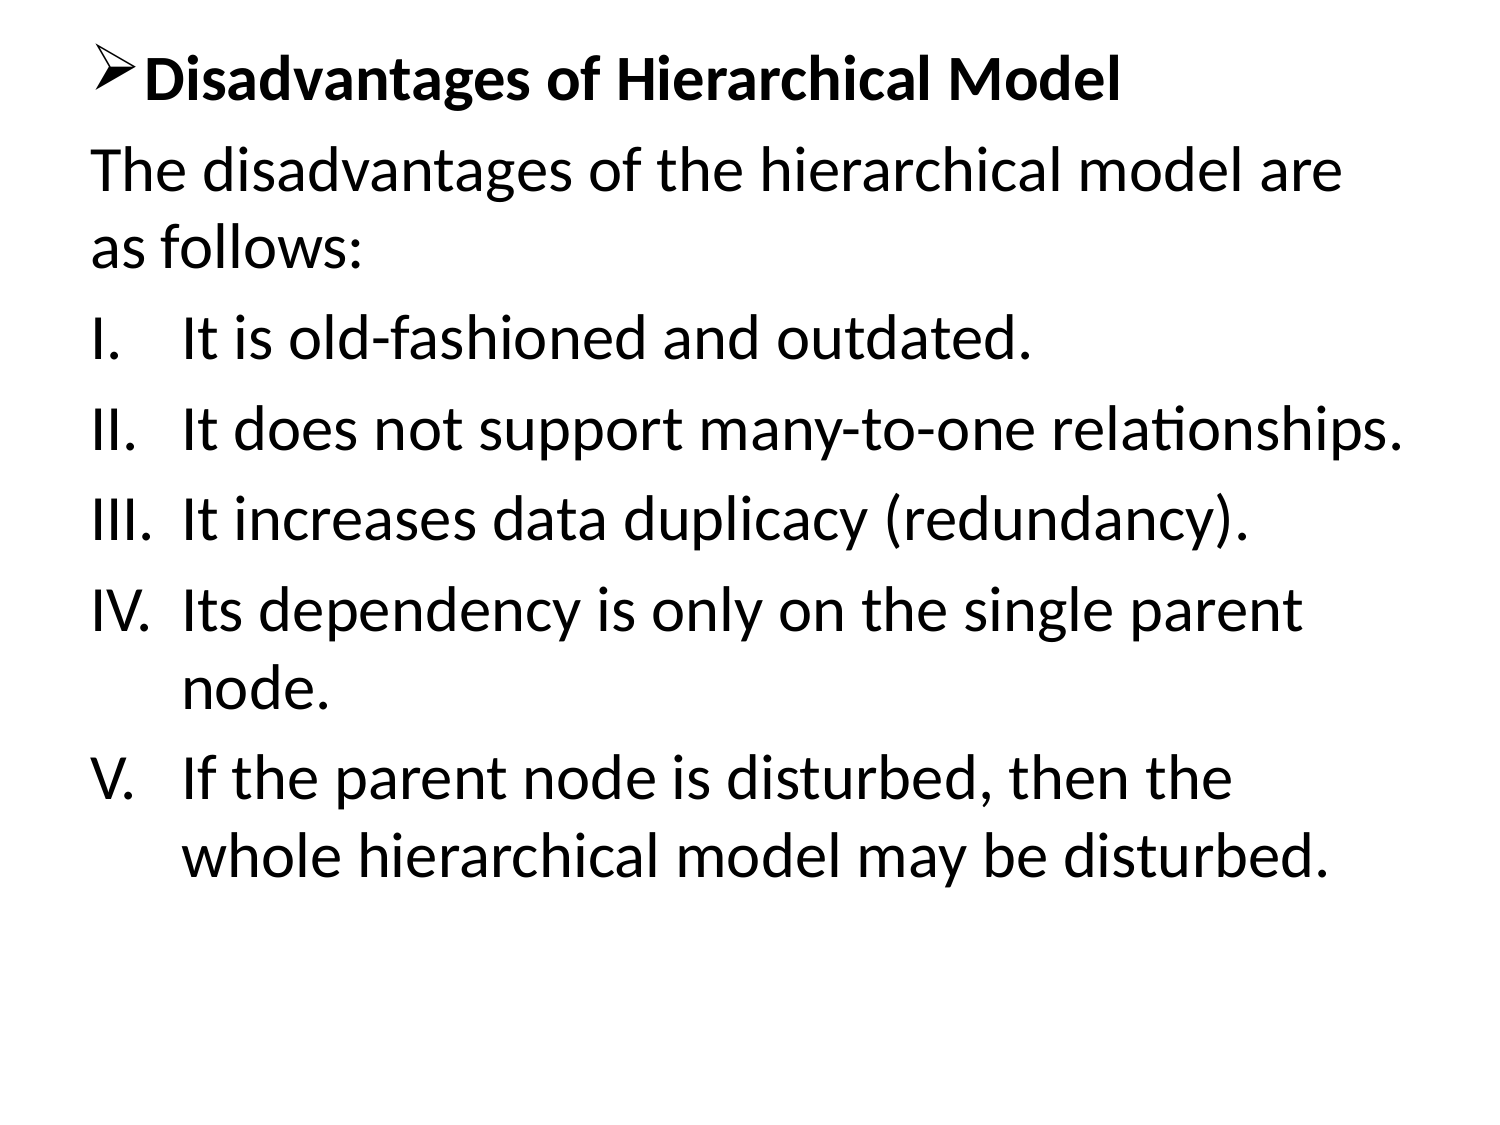

Disadvantages of Hierarchical Model
The disadvantages of the hierarchical model are as follows:
It is old-fashioned and outdated.
It does not support many-to-one relationships.
It increases data duplicacy (redundancy).
Its dependency is only on the single parent node.
If the parent node is disturbed, then the whole hierarchical model may be disturbed.